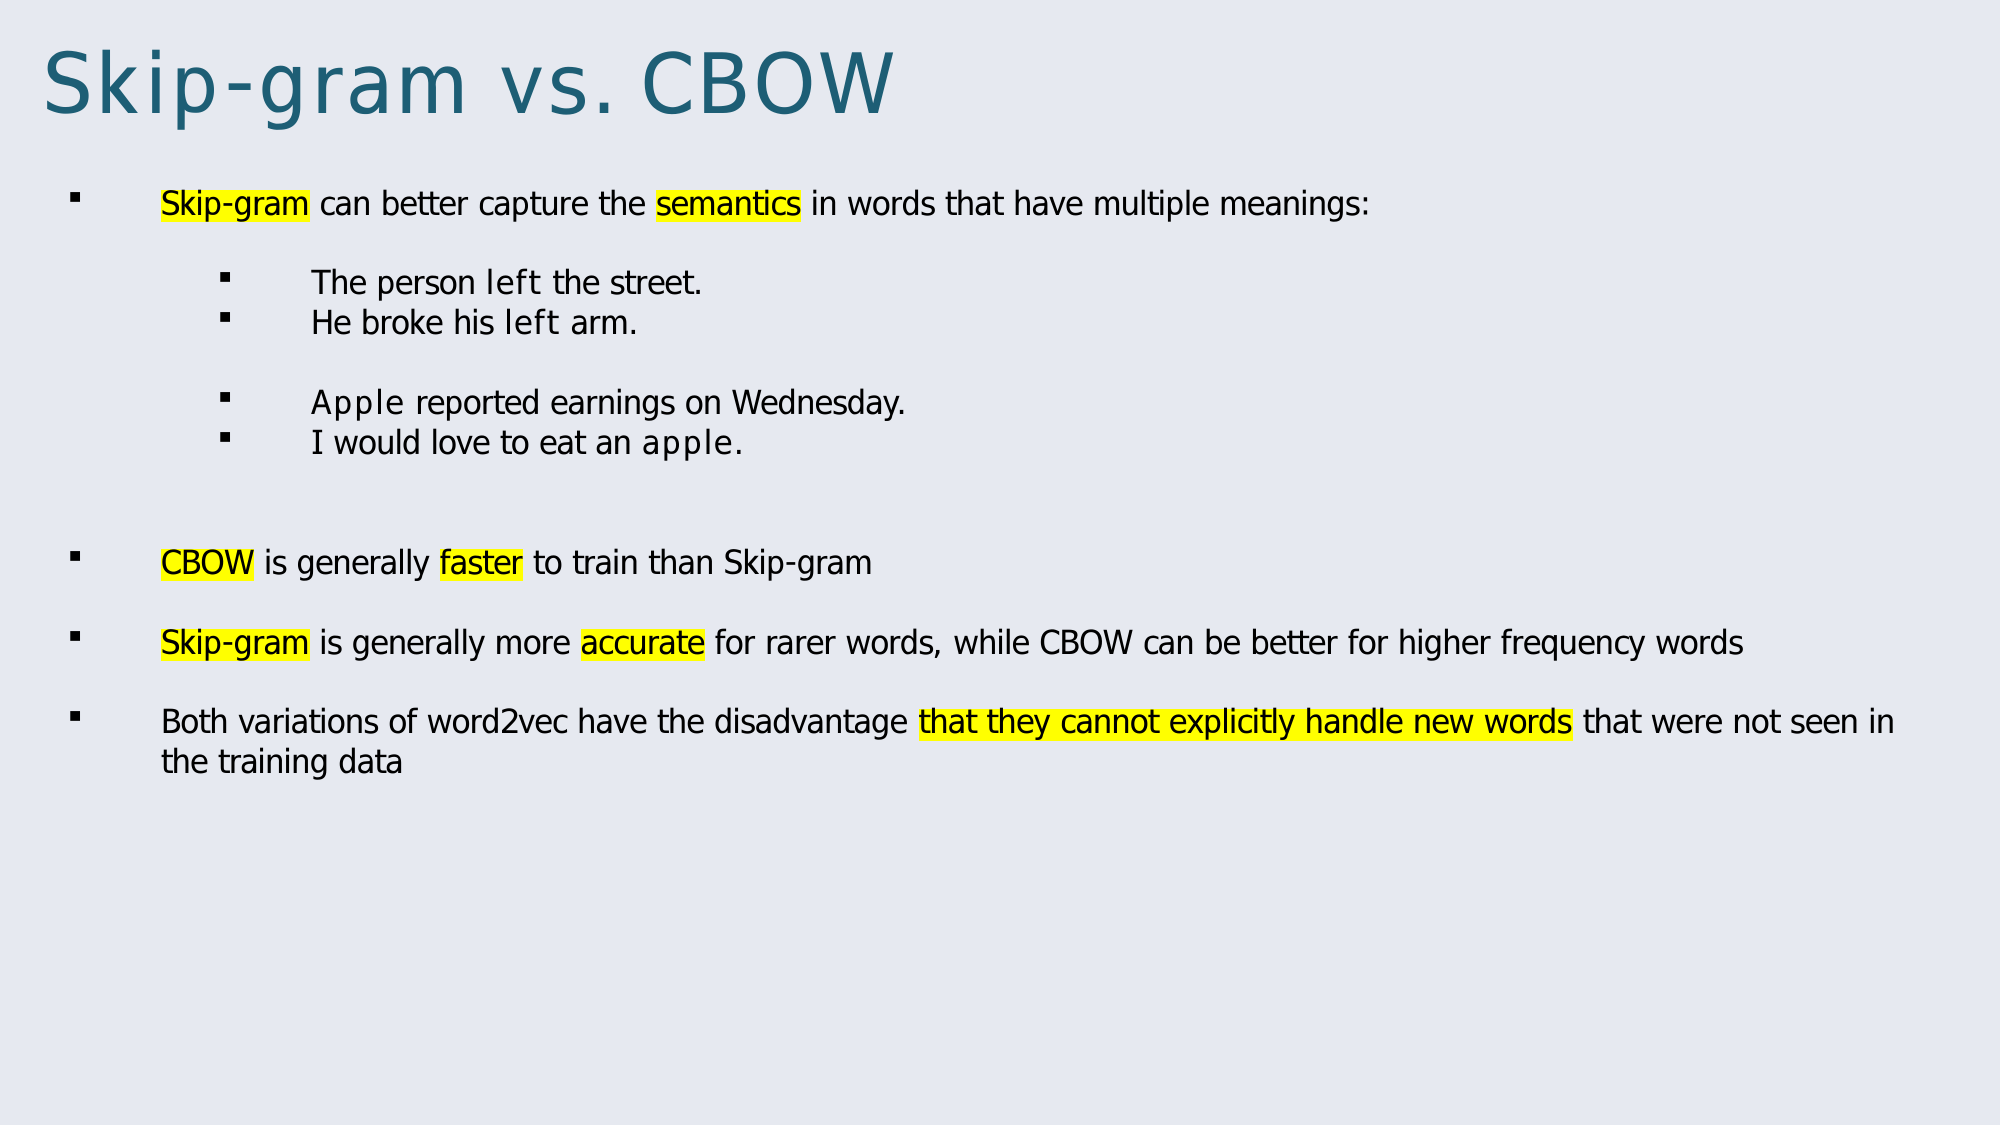

Skip-gram vs. CBOW
Skip-gram can better capture the semantics in words that have multiple meanings:

The person left the street.
He broke his left arm.

Apple reported earnings on Wednesday.
I would love to eat an apple.

CBOW is generally faster to train than Skip-gram

Skip-gram is generally more accurate for rarer words, while CBOW can be better for higher frequency words

Both variations of word2vec have the disadvantage that they cannot explicitly handle new words that were not seen in the training data